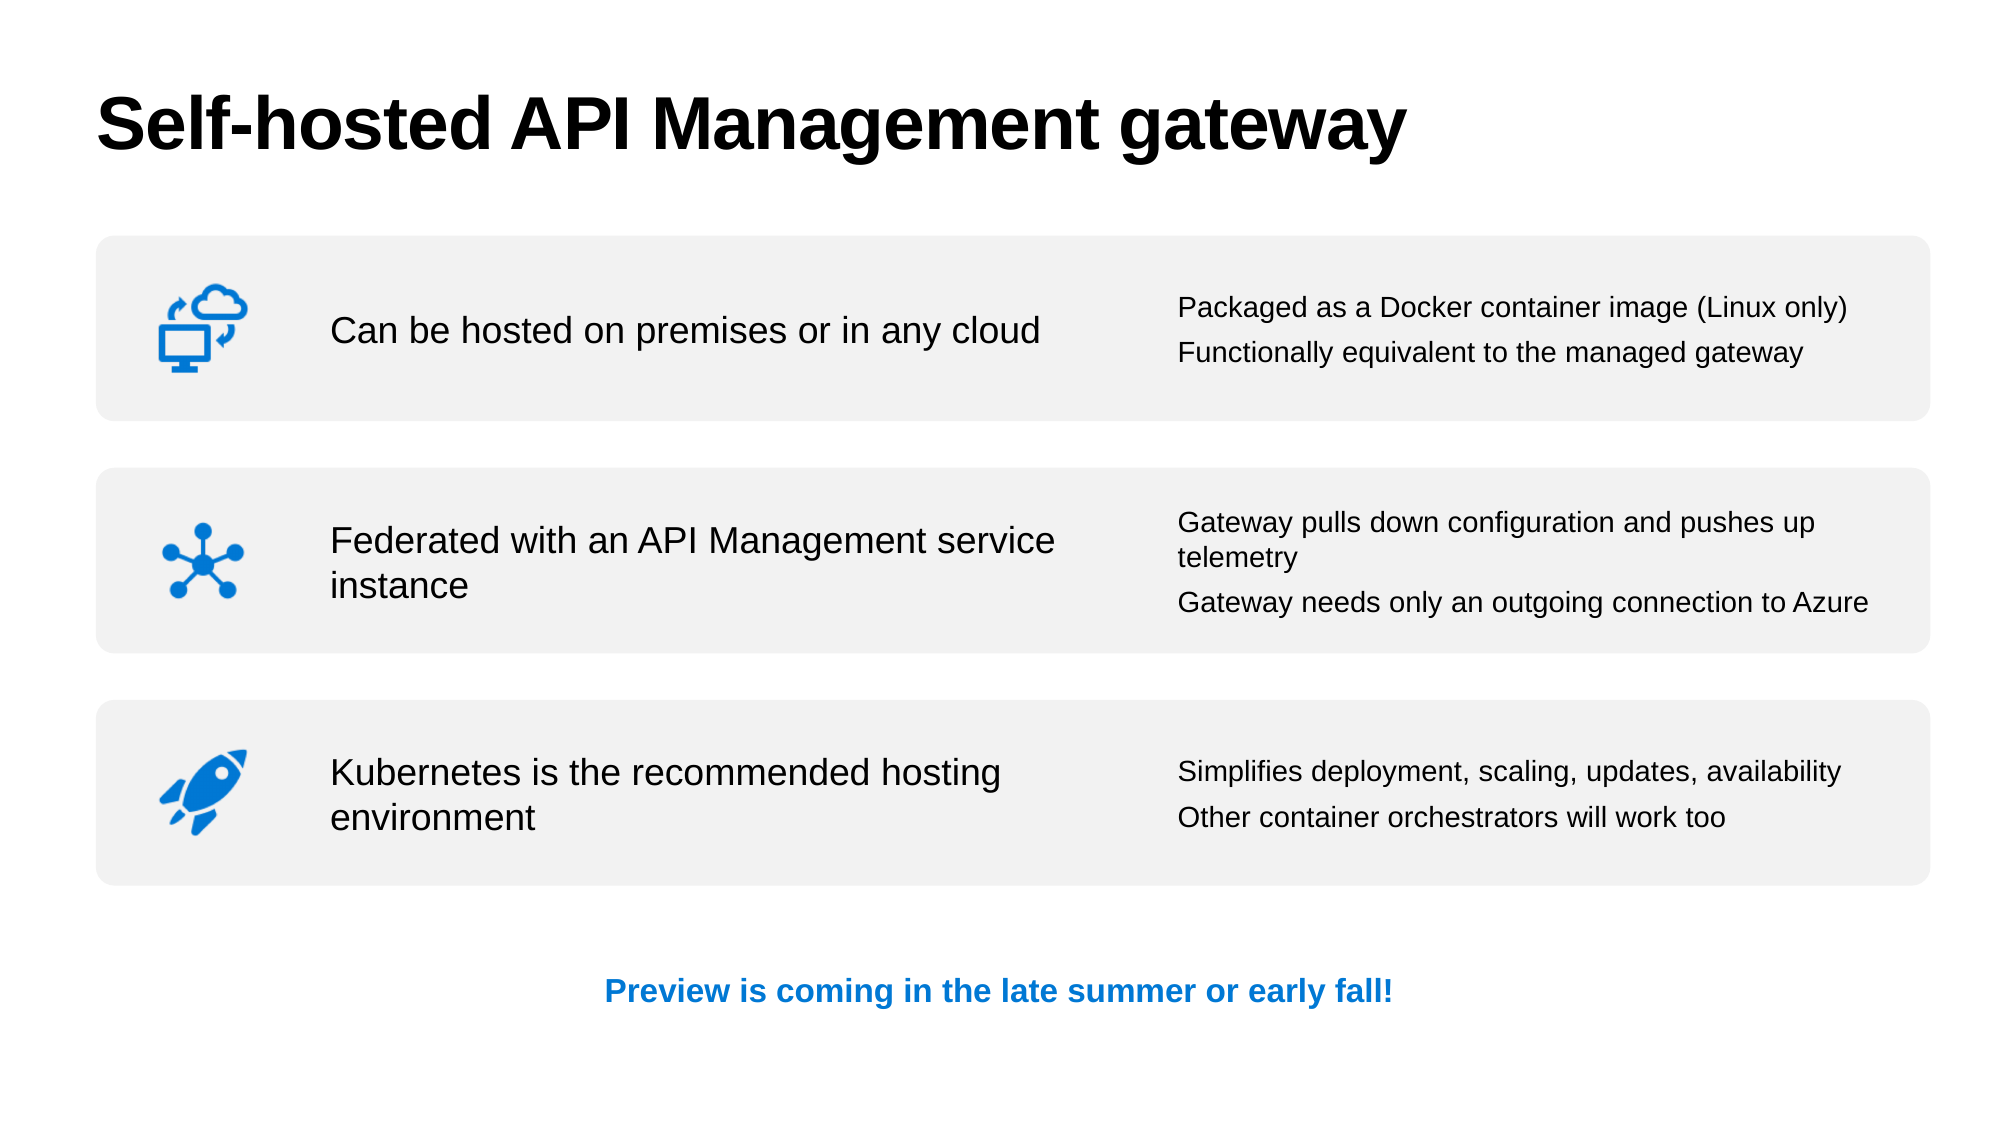

# Self-hosted API Management gateway
Can be hosted on premises or in any cloud
Packaged as a Docker container image (Linux only)
Functionally equivalent to the managed gateway
Federated with an API Management service instance
Gateway pulls down configuration and pushes up telemetry
Gateway needs only an outgoing connection to Azure
Kubernetes is the recommended hosting environment
Simplifies deployment, scaling, updates, availability
Other container orchestrators will work too
Preview is coming in the late summer or early fall!